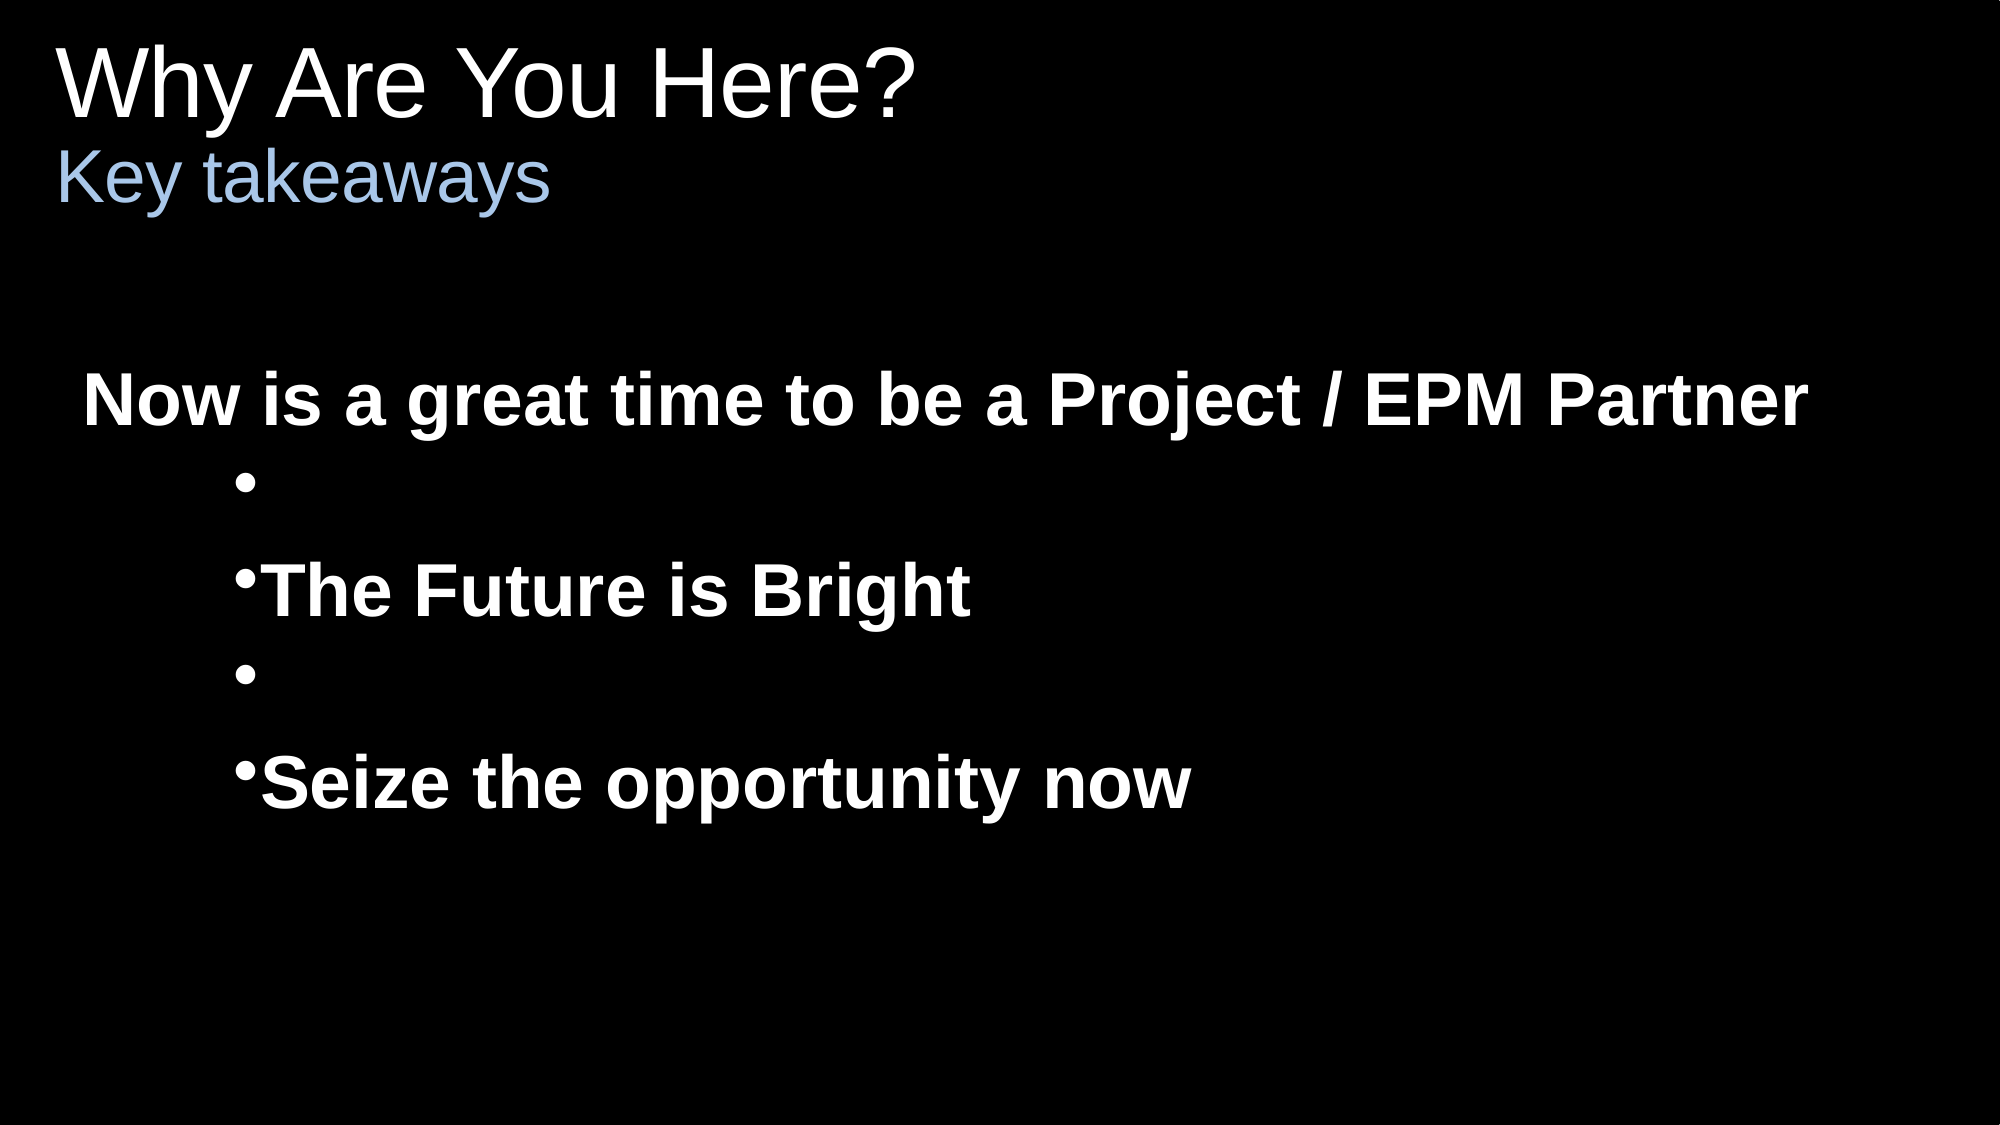

Why Are You Here?
Key takeaways
# Now is a great time to be a Project / EPM Partner

The Future is Bright

Seize the opportunity now